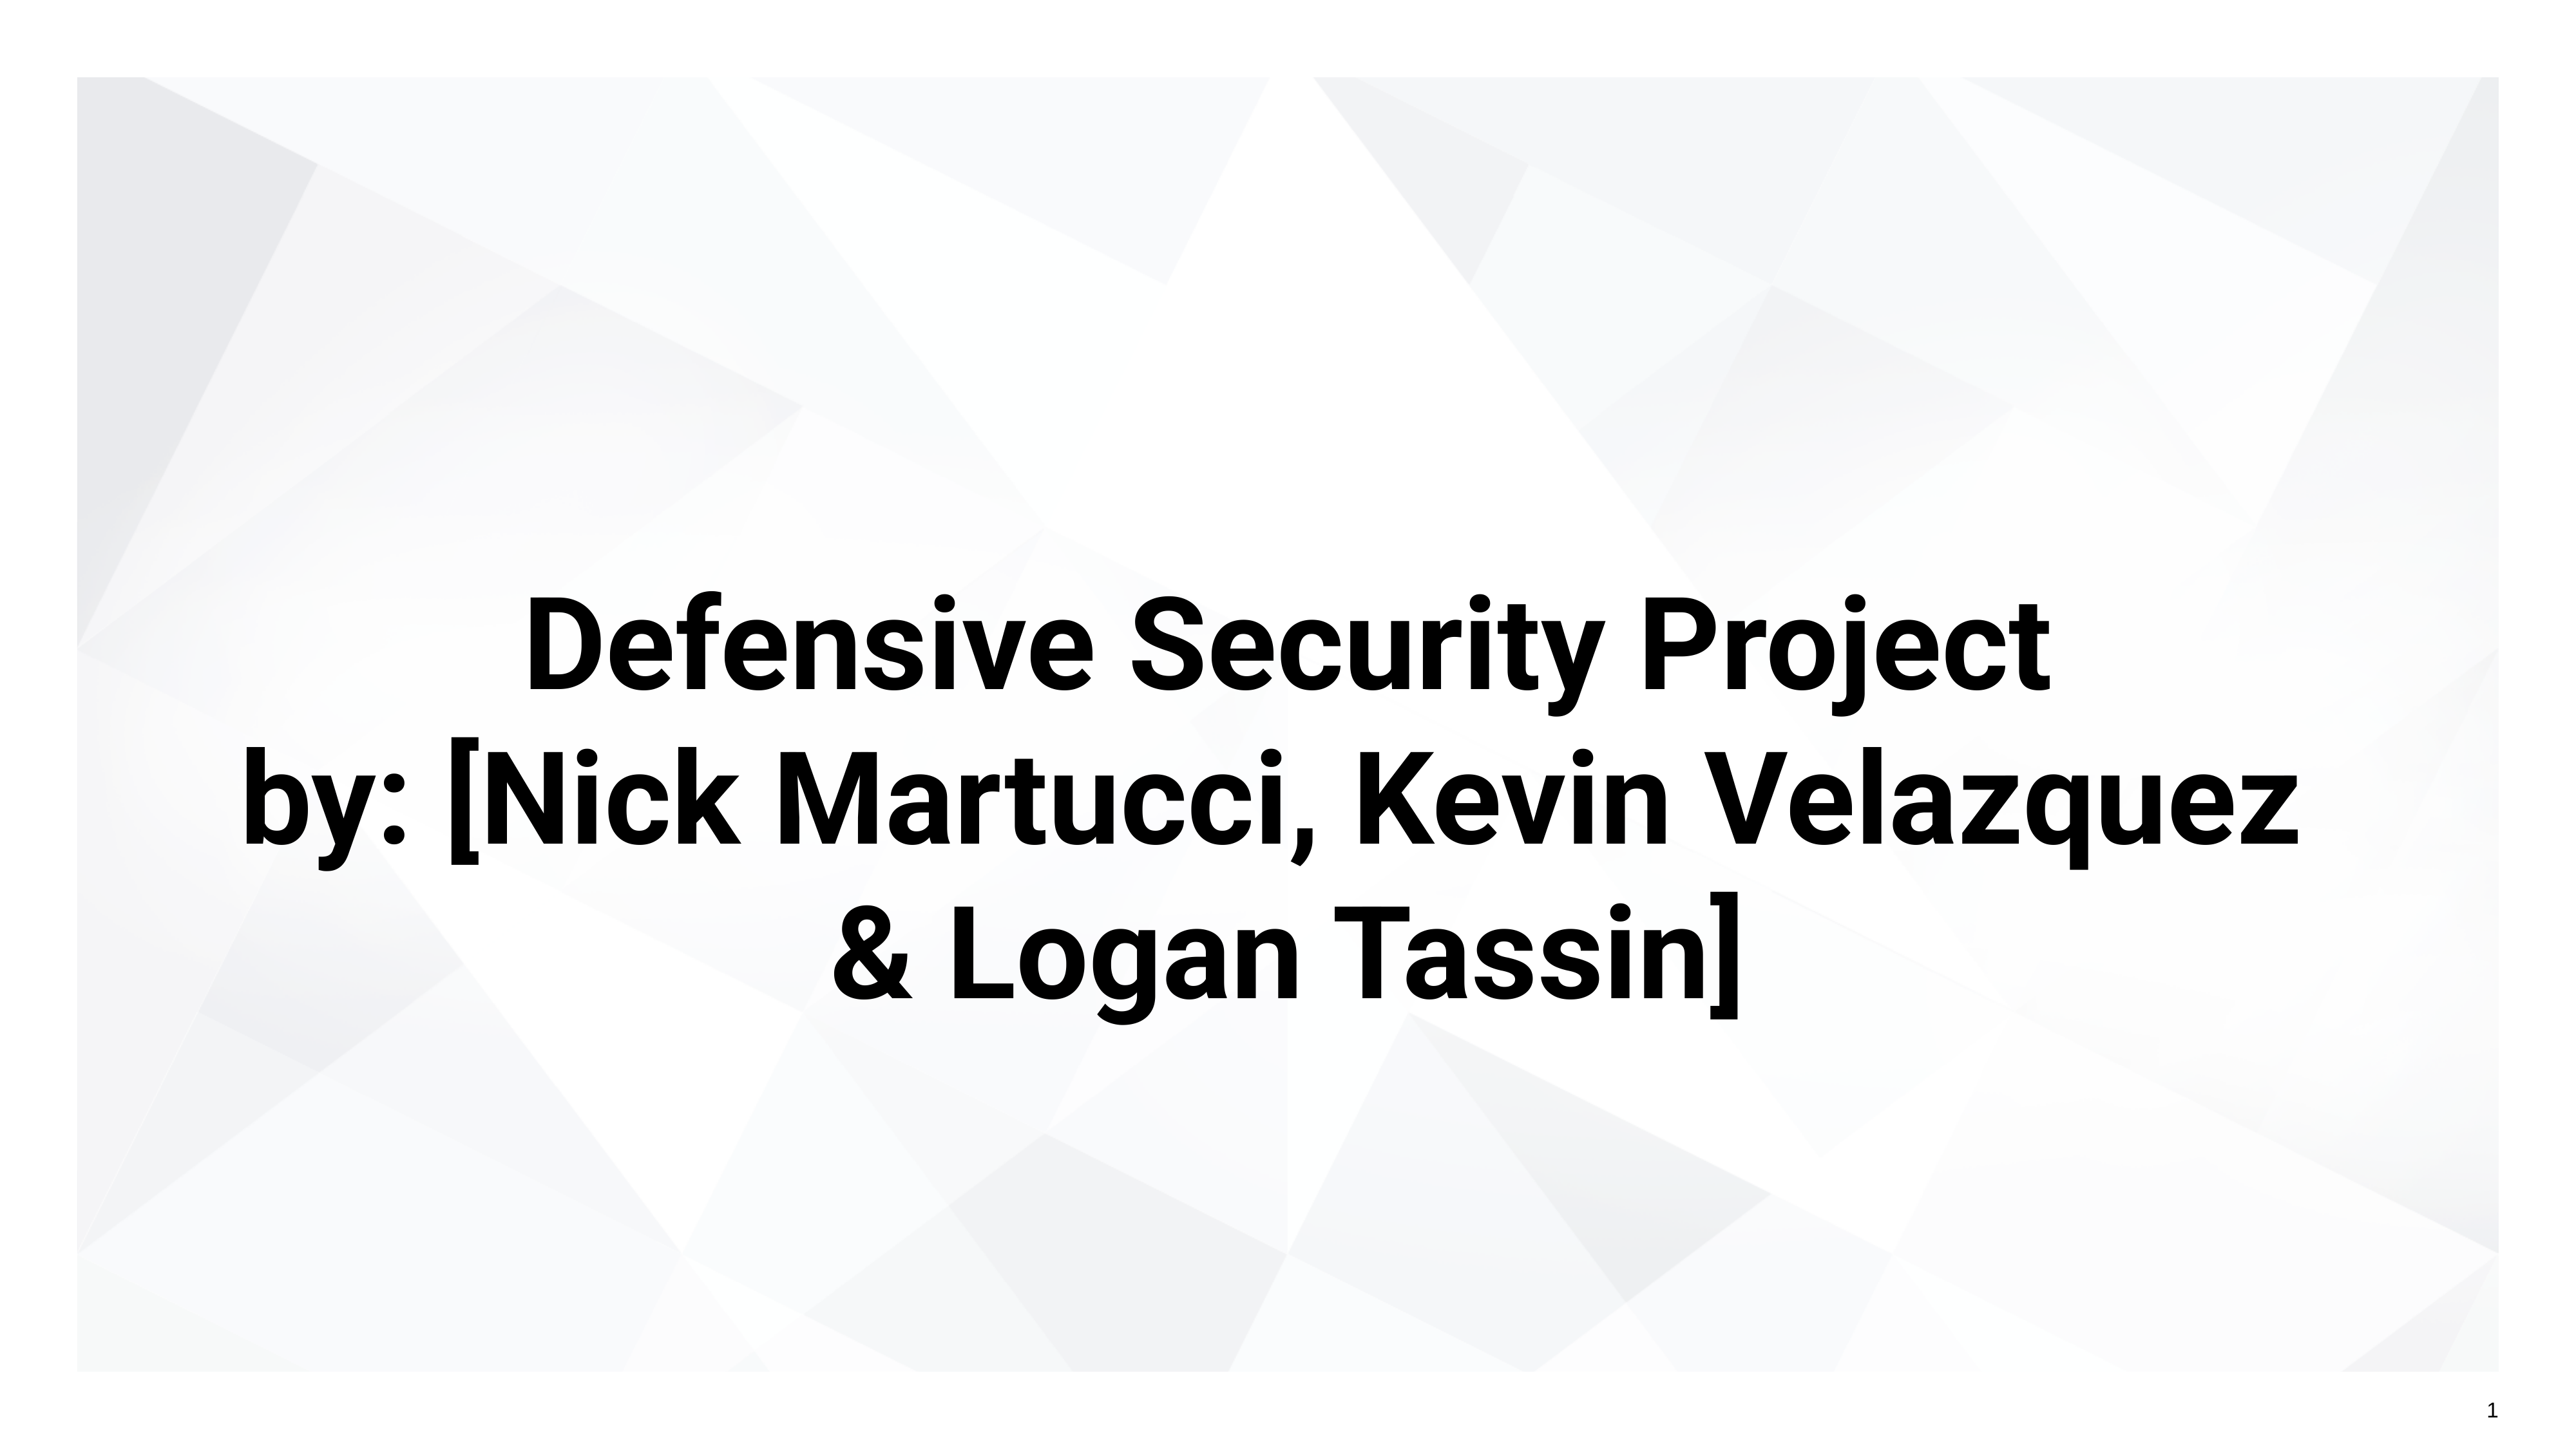

# Defensive Security Project
by: [Nick Martucci, Kevin Velazquez
& Logan Tassin]

1